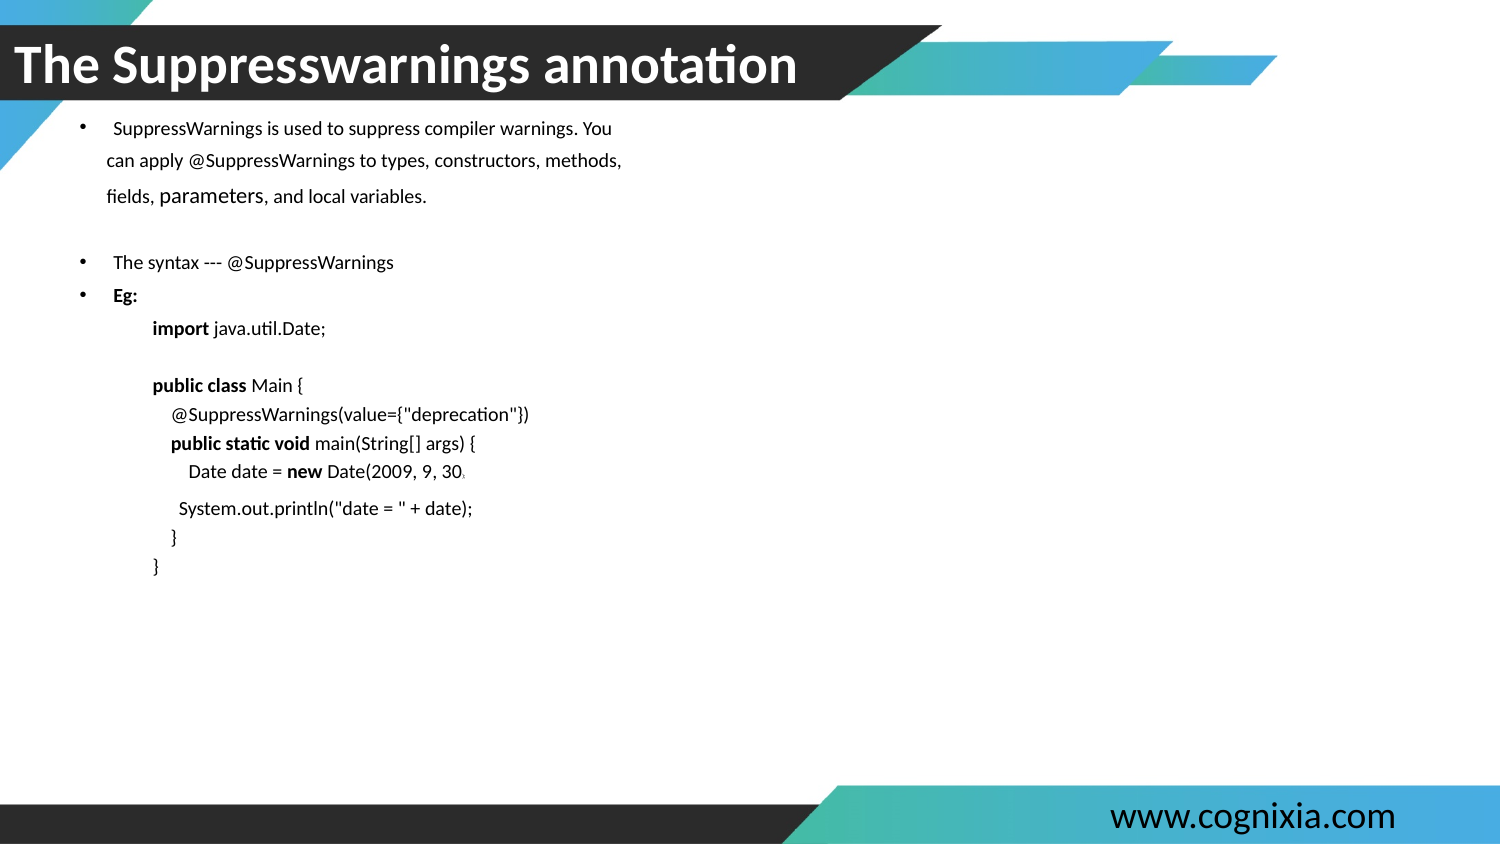

# The Suppresswarnings annotation
SuppressWarnings is used to suppress compiler warnings. You
      can apply @SuppressWarnings to types, constructors, methods,
      fields, parameters, and local variables.

The syntax --- @SuppressWarnings
Eg:
	import java.util.Date;
 
public class Main {
    @SuppressWarnings(value={"deprecation"})
    public static void main(String[] args) {
        Date date = new Date(2009, 9, 30);
 
        System.out.println("date = " + date);
    }
}